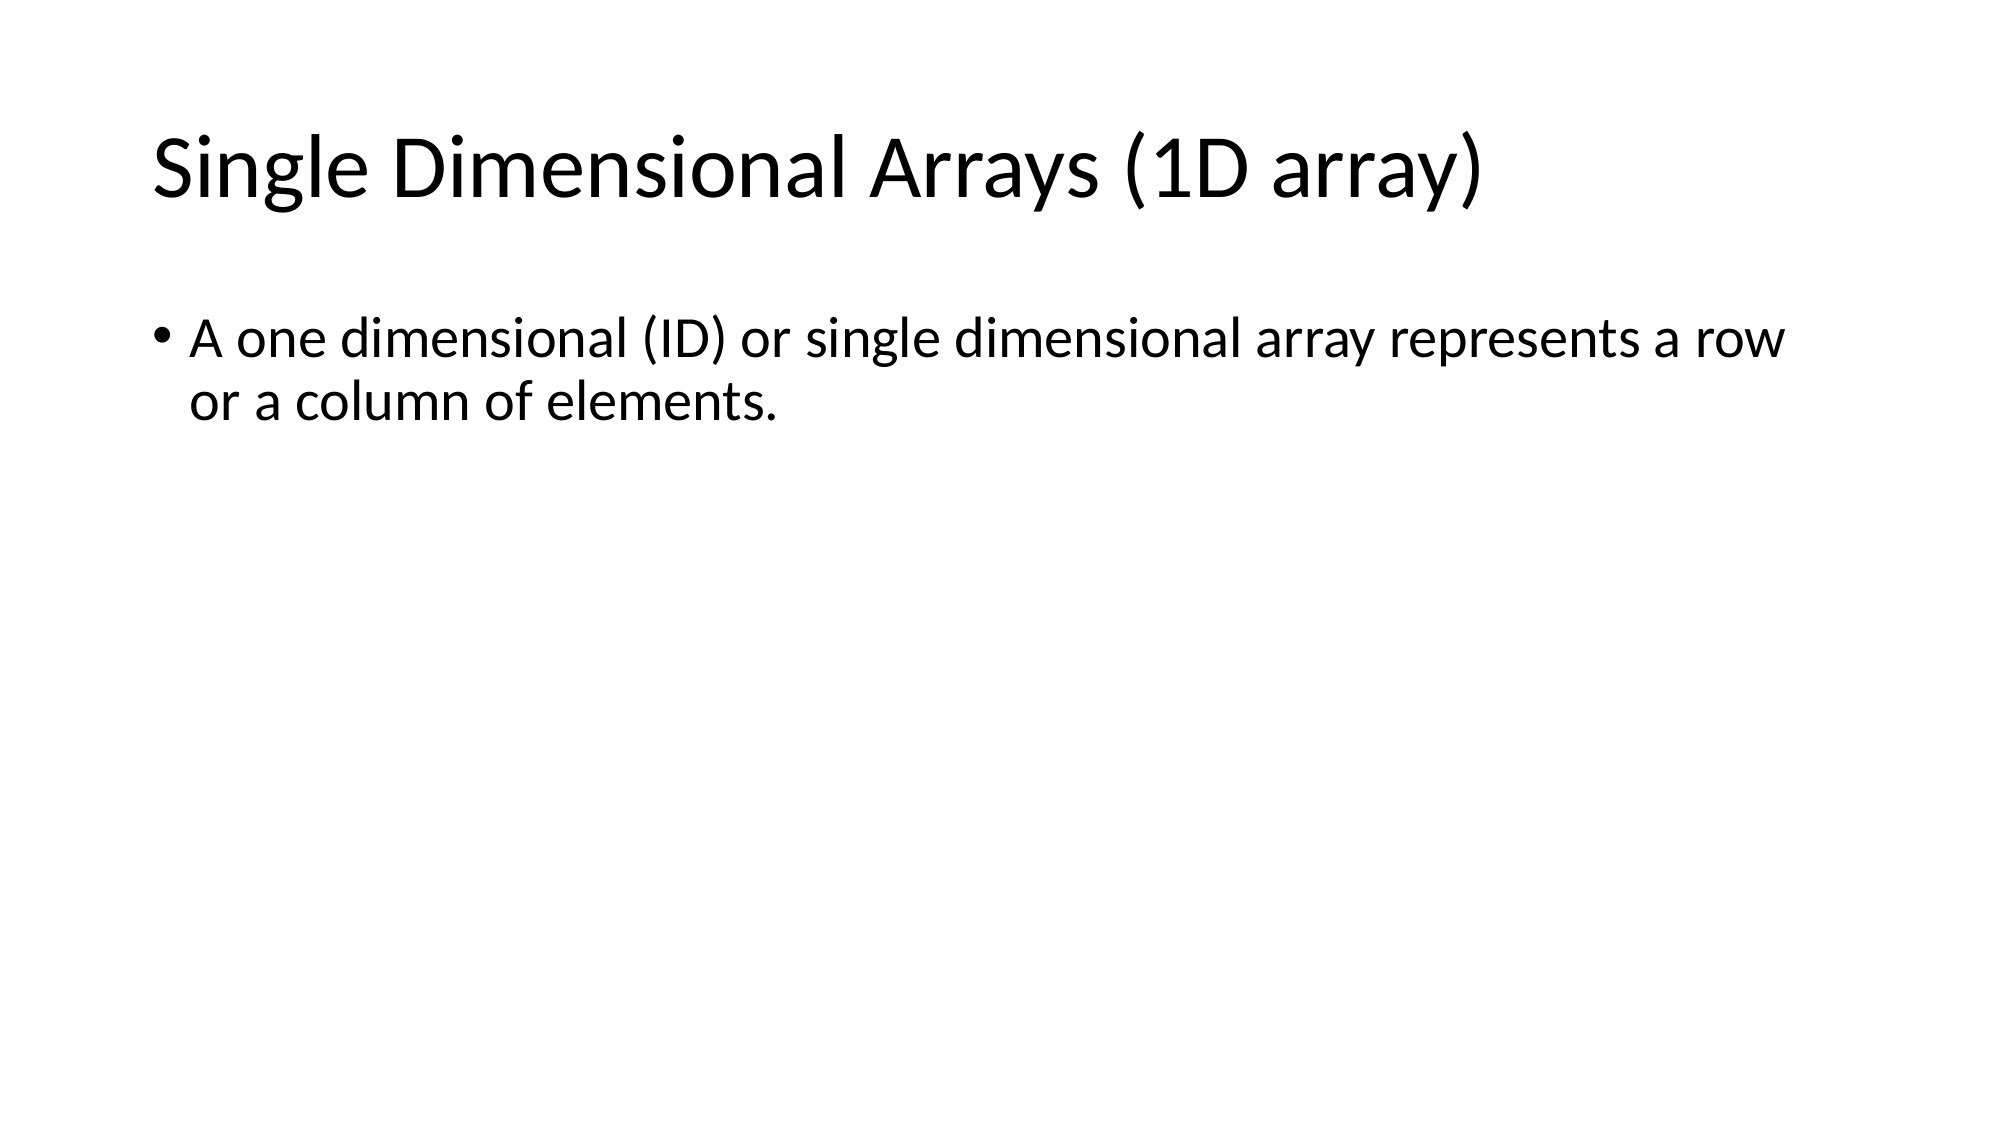

# Single Dimensional Arrays (1D array)
A one dimensional (ID) or single dimensional array represents a row or a column of elements.